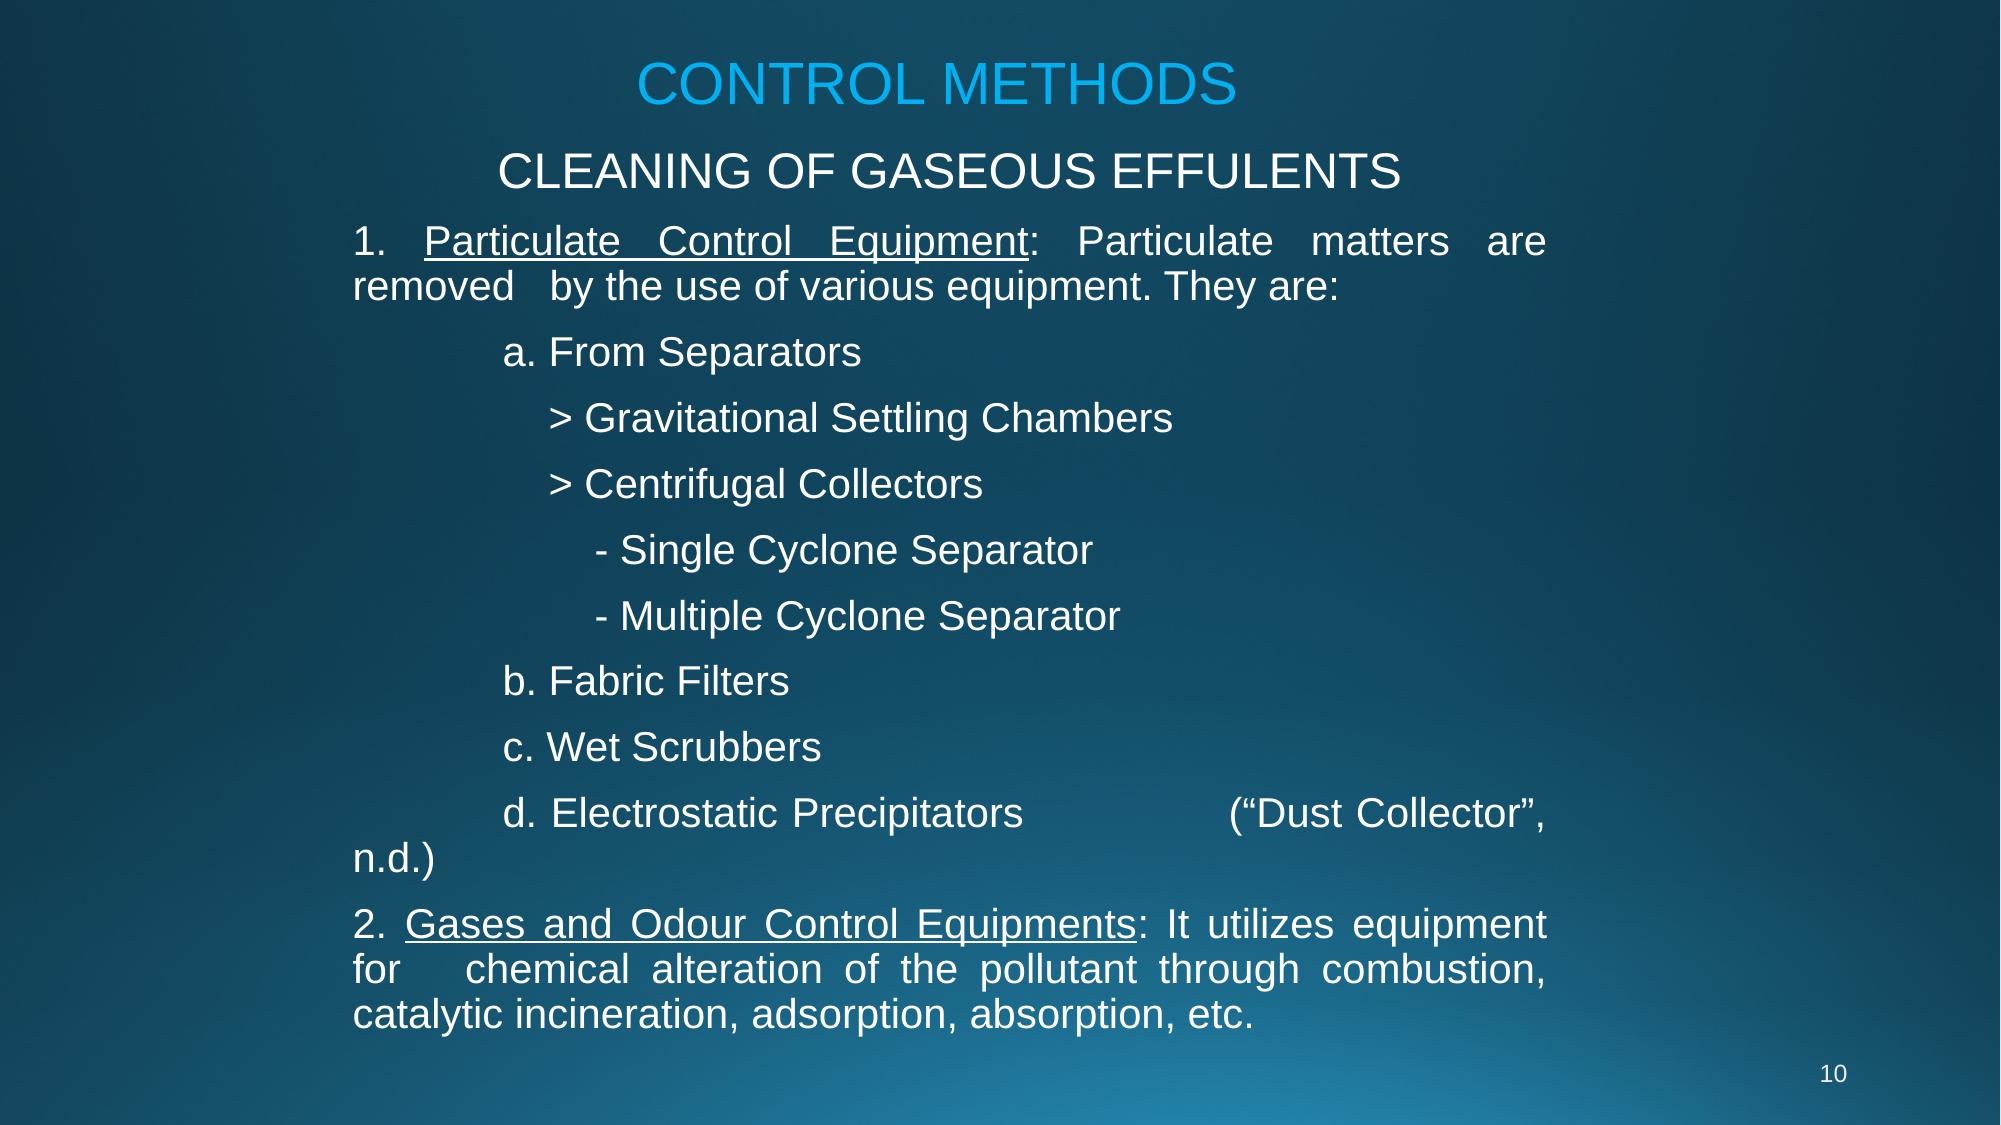

# CONTROL METHODS
CLEANING OF GASEOUS EFFULENTS
1. Particulate Control Equipment: Particulate matters are removed   by the use of various equipment. They are:
	a. From Separators
	    > Gravitational Settling Chambers
	    > Centrifugal Collectors
	        - Single Cyclone Separator
	        - Multiple Cyclone Separator
	b. Fabric Filters
	c. Wet Scrubbers
	d. Electrostatic Precipitators               (“Dust Collector”, n.d.)
2. Gases and Odour Control Equipments: It utilizes equipment for   chemical alteration of the pollutant through combustion, catalytic incineration, adsorption, absorption, etc.
10